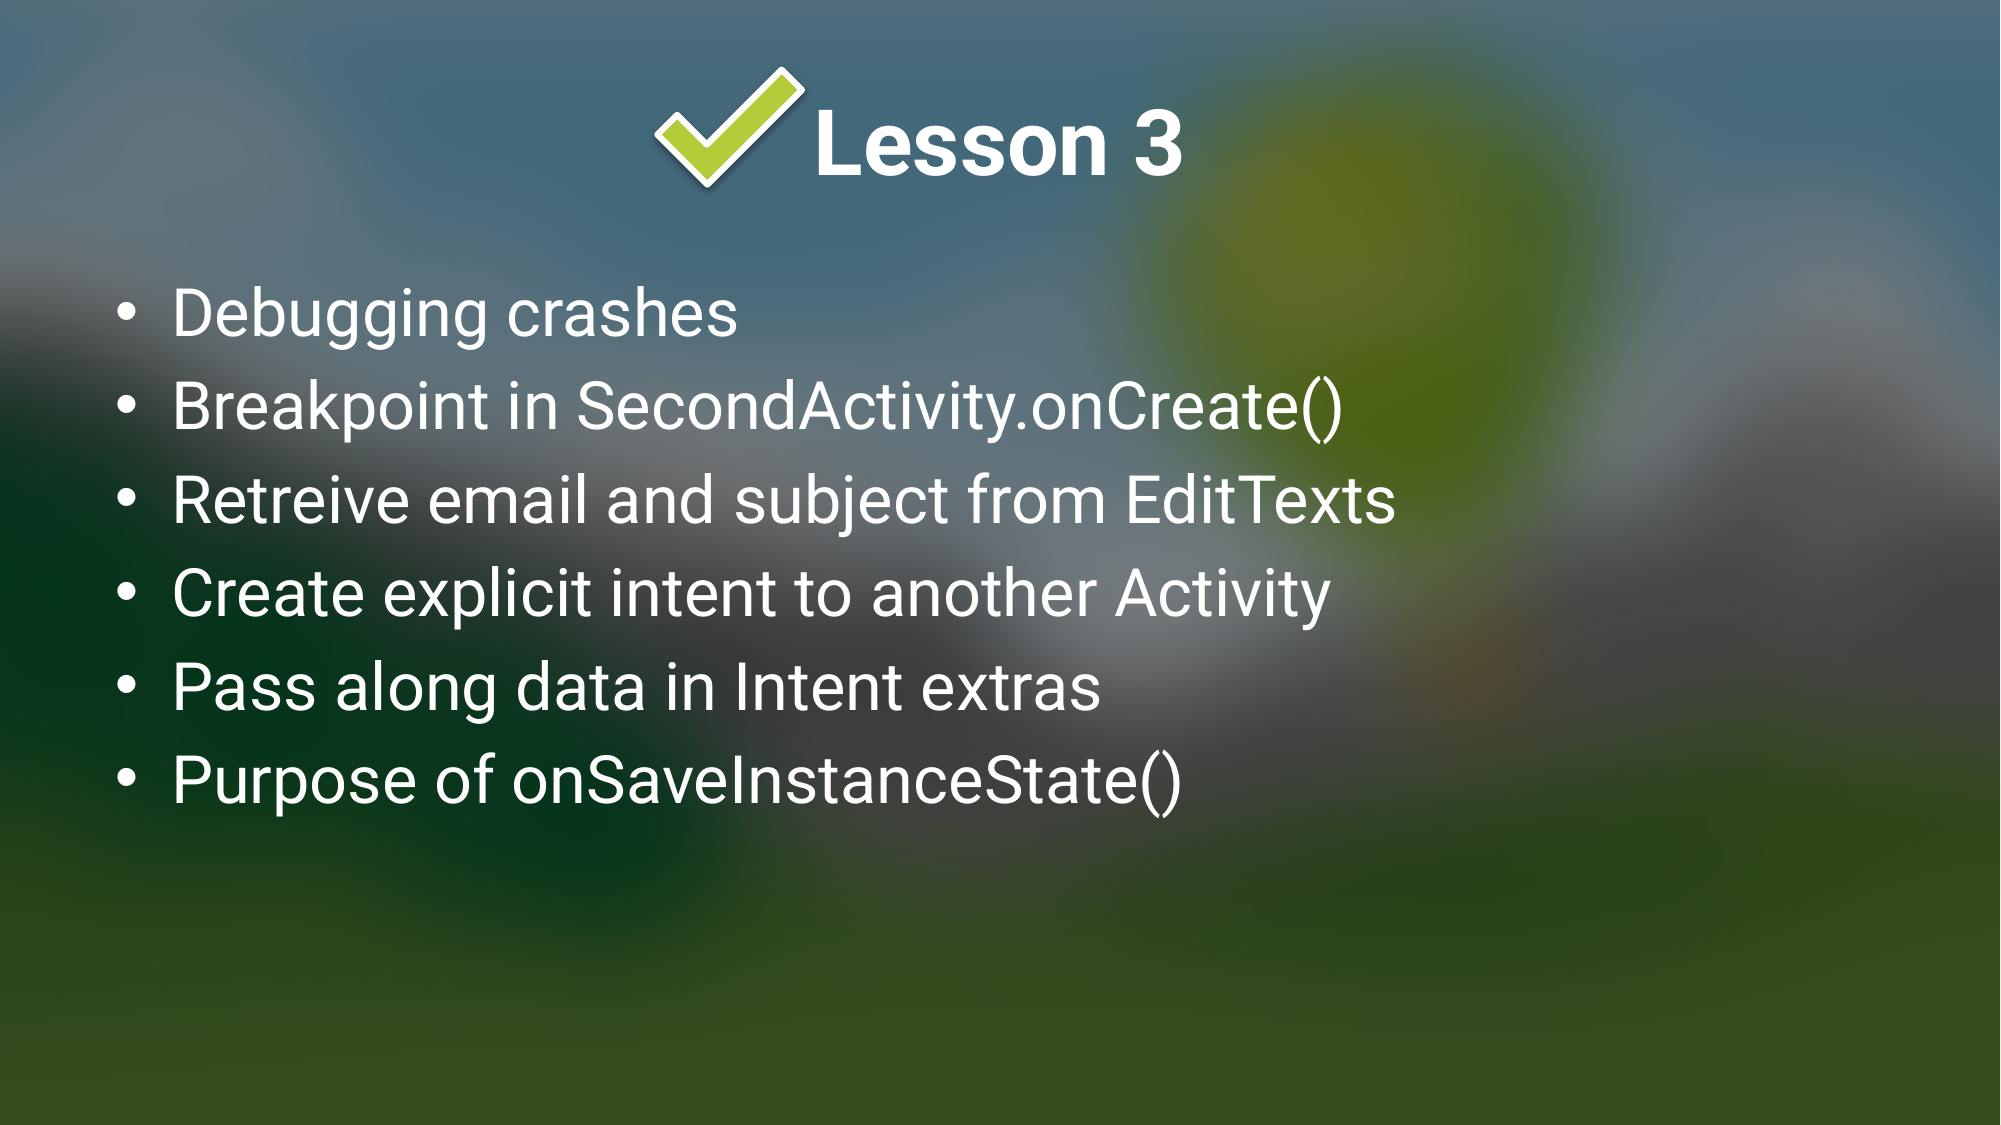

# Lesson 3

Debugging crashes
Breakpoint in SecondActivity.onCreate()
Retreive email and subject from EditTexts
Create explicit intent to another Activity
Pass along data in Intent extras
Purpose of onSaveInstanceState()